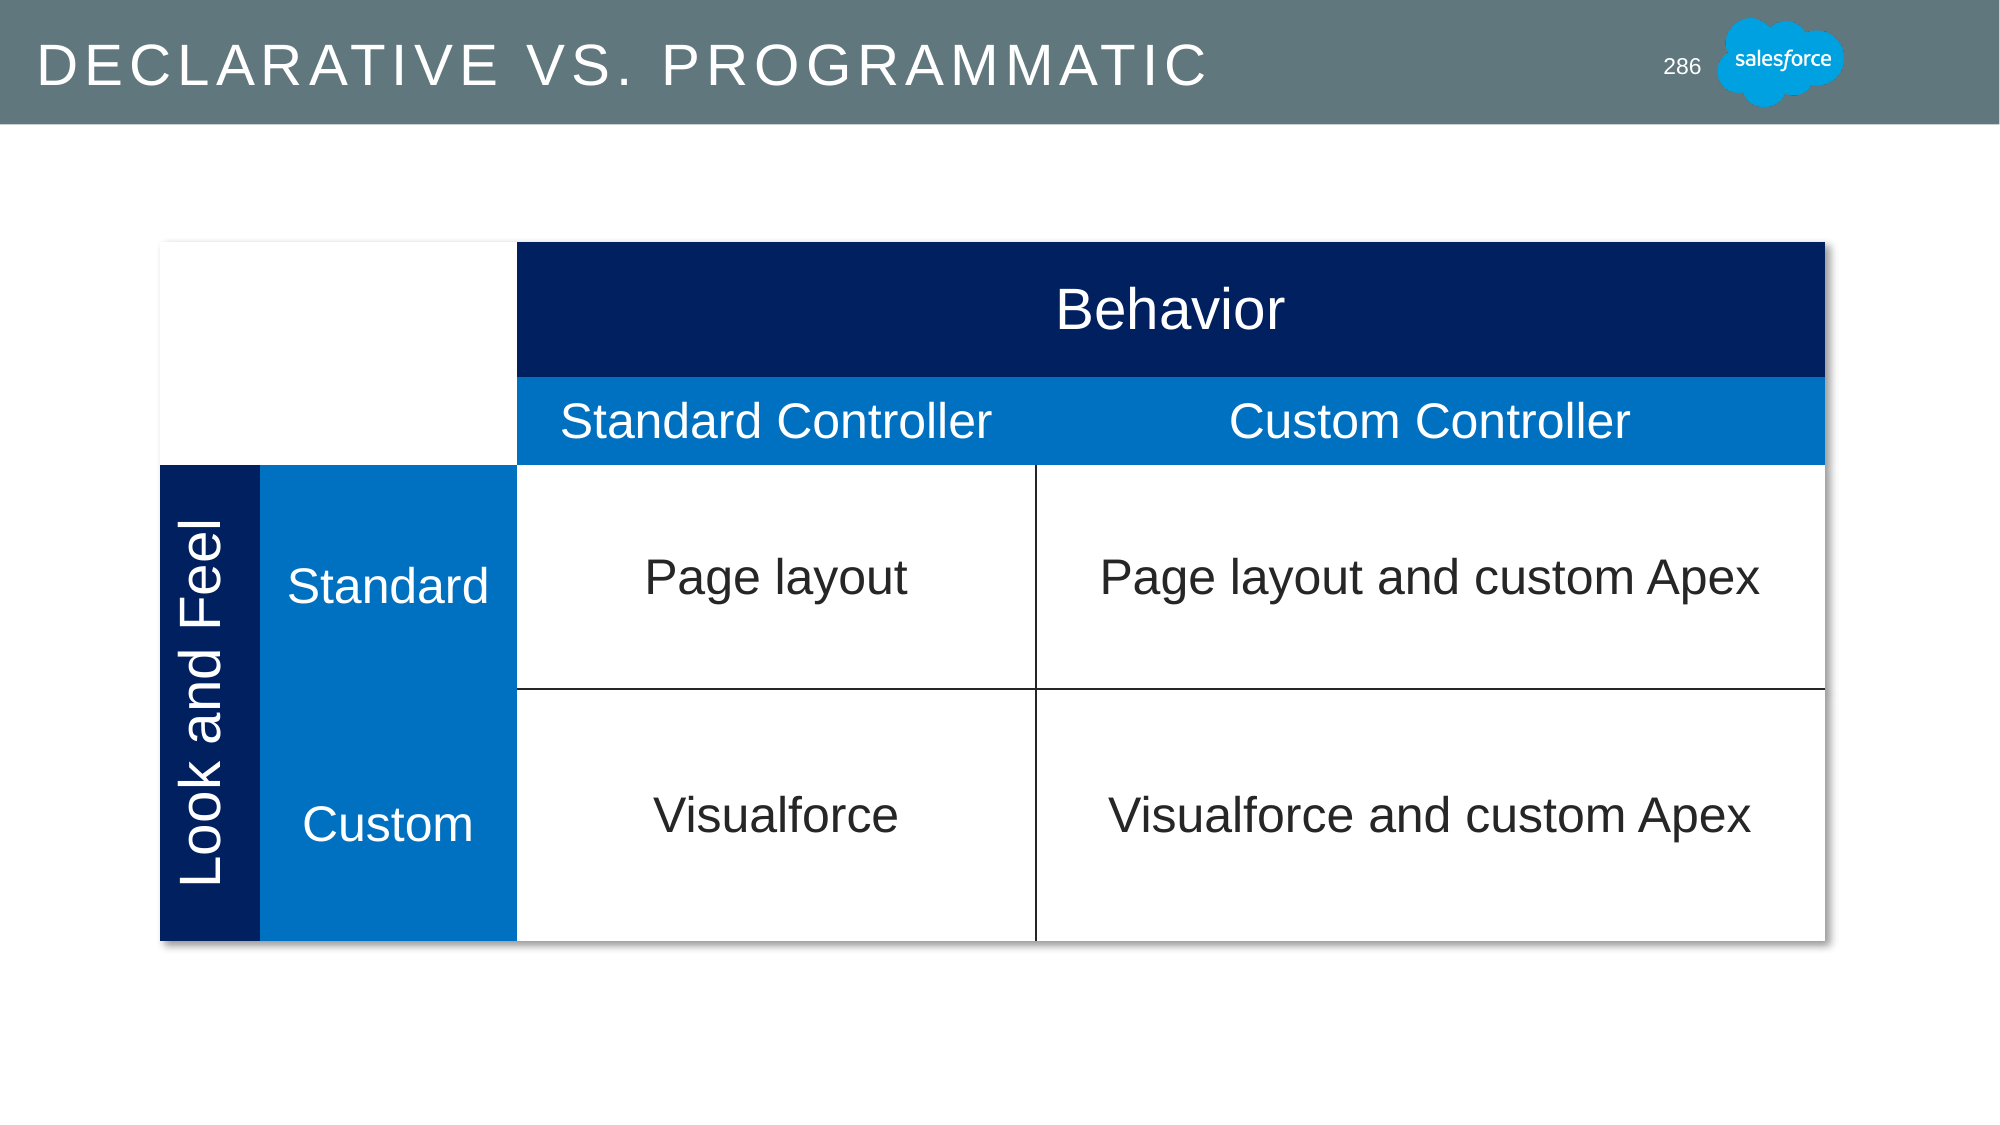

# Declarative vs. programmatic
286
|  |  | Behavior |  |
| --- | --- | --- | --- |
|  |  | Standard Controller | Custom Controller |
| Look and Feel | Standard | Page layout | Page layout and custom Apex |
|  |  | Visualforce | Visualforce and custom Apex |
|  | Custom |  |  |